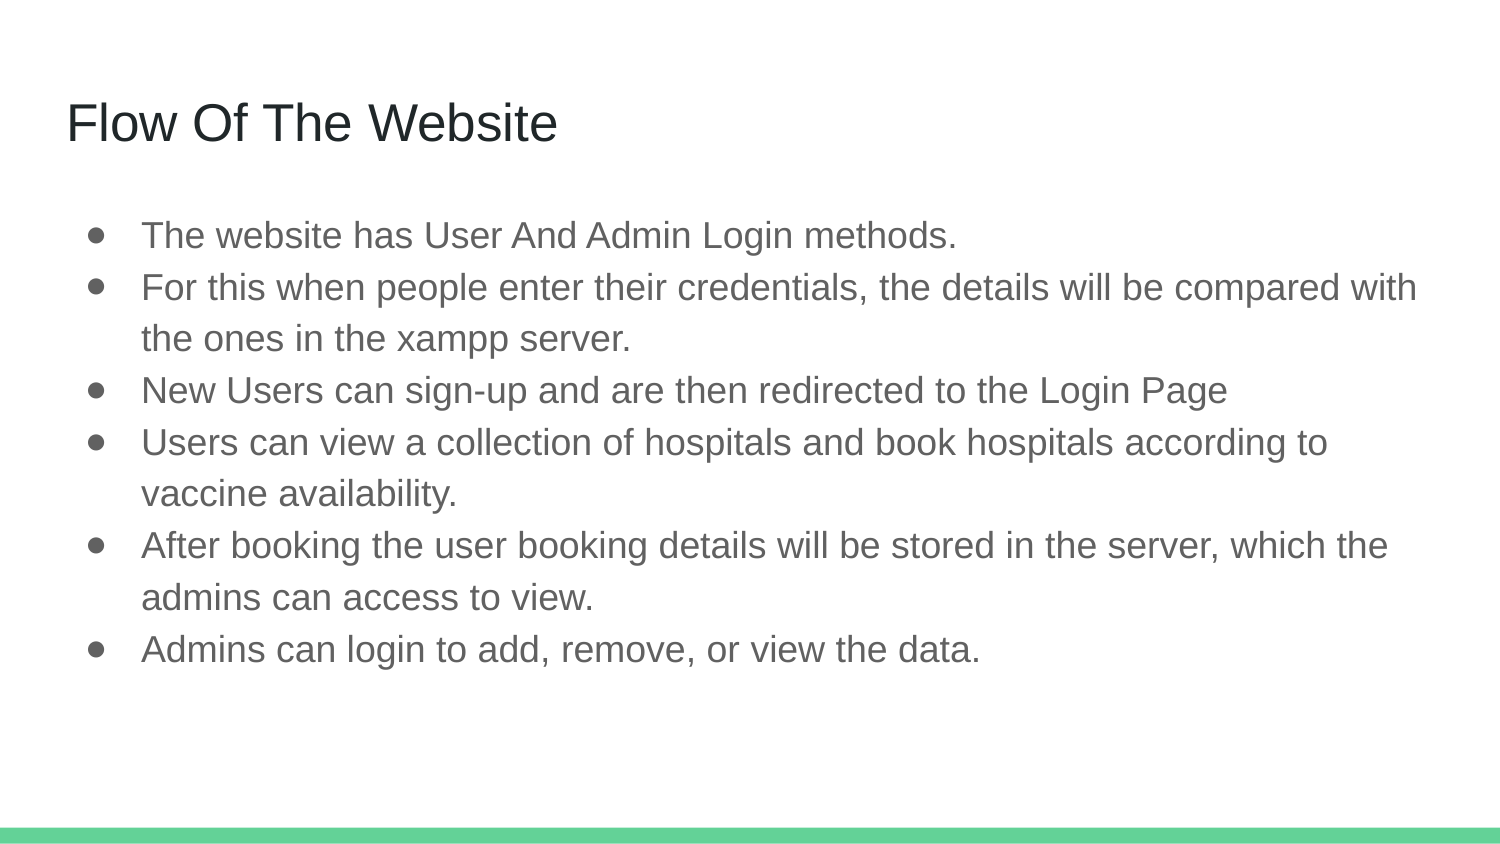

# Flow Of The Website
The website has User And Admin Login methods.
For this when people enter their credentials, the details will be compared with the ones in the xampp server.
New Users can sign-up and are then redirected to the Login Page
Users can view a collection of hospitals and book hospitals according to vaccine availability.
After booking the user booking details will be stored in the server, which the admins can access to view.
Admins can login to add, remove, or view the data.